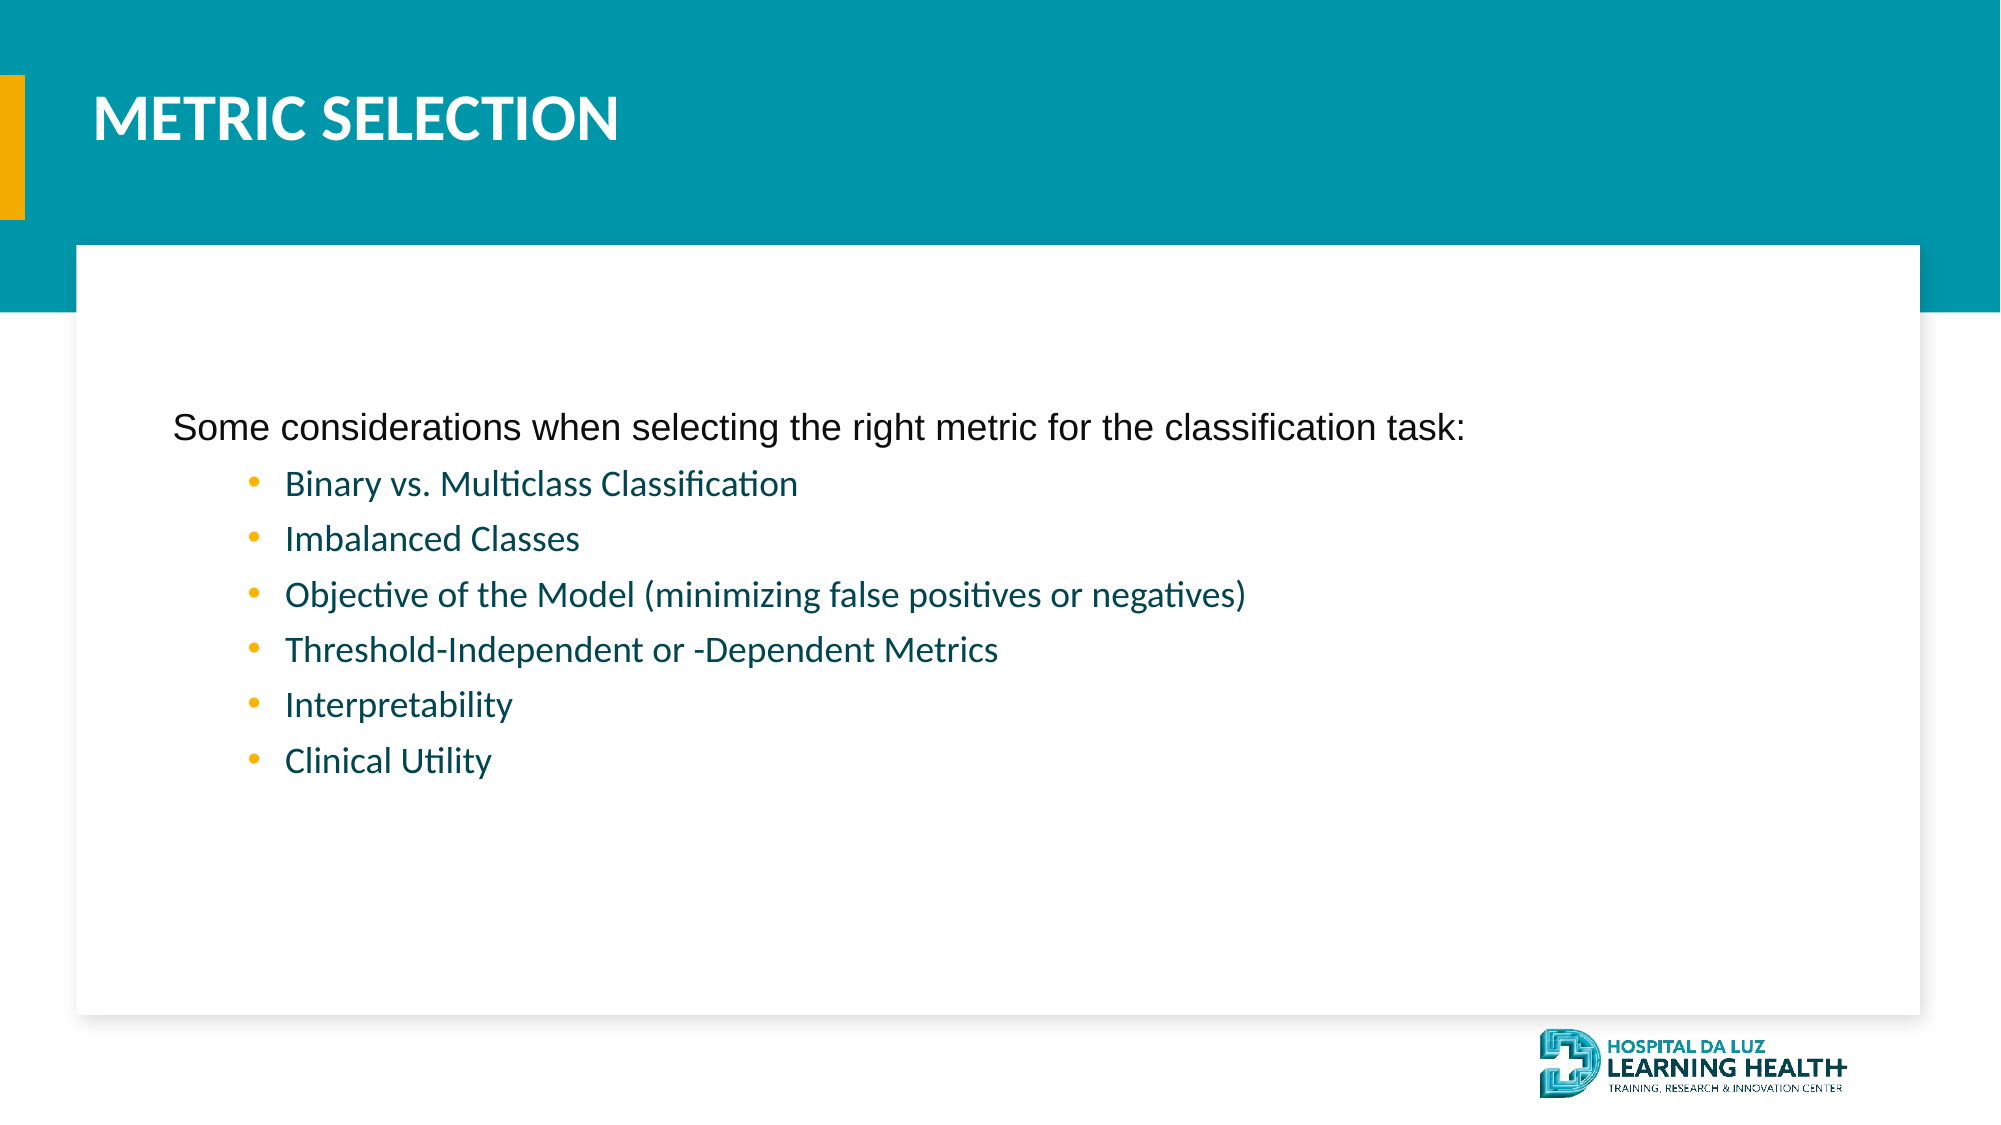

METRIC SELECTION
#

Some considerations when selecting the right metric for the classification task:
Binary vs. Multiclass Classification
Imbalanced Classes
Objective of the Model (minimizing false positives or negatives)
Threshold-Independent or -Dependent Metrics
Interpretability
Clinical Utility